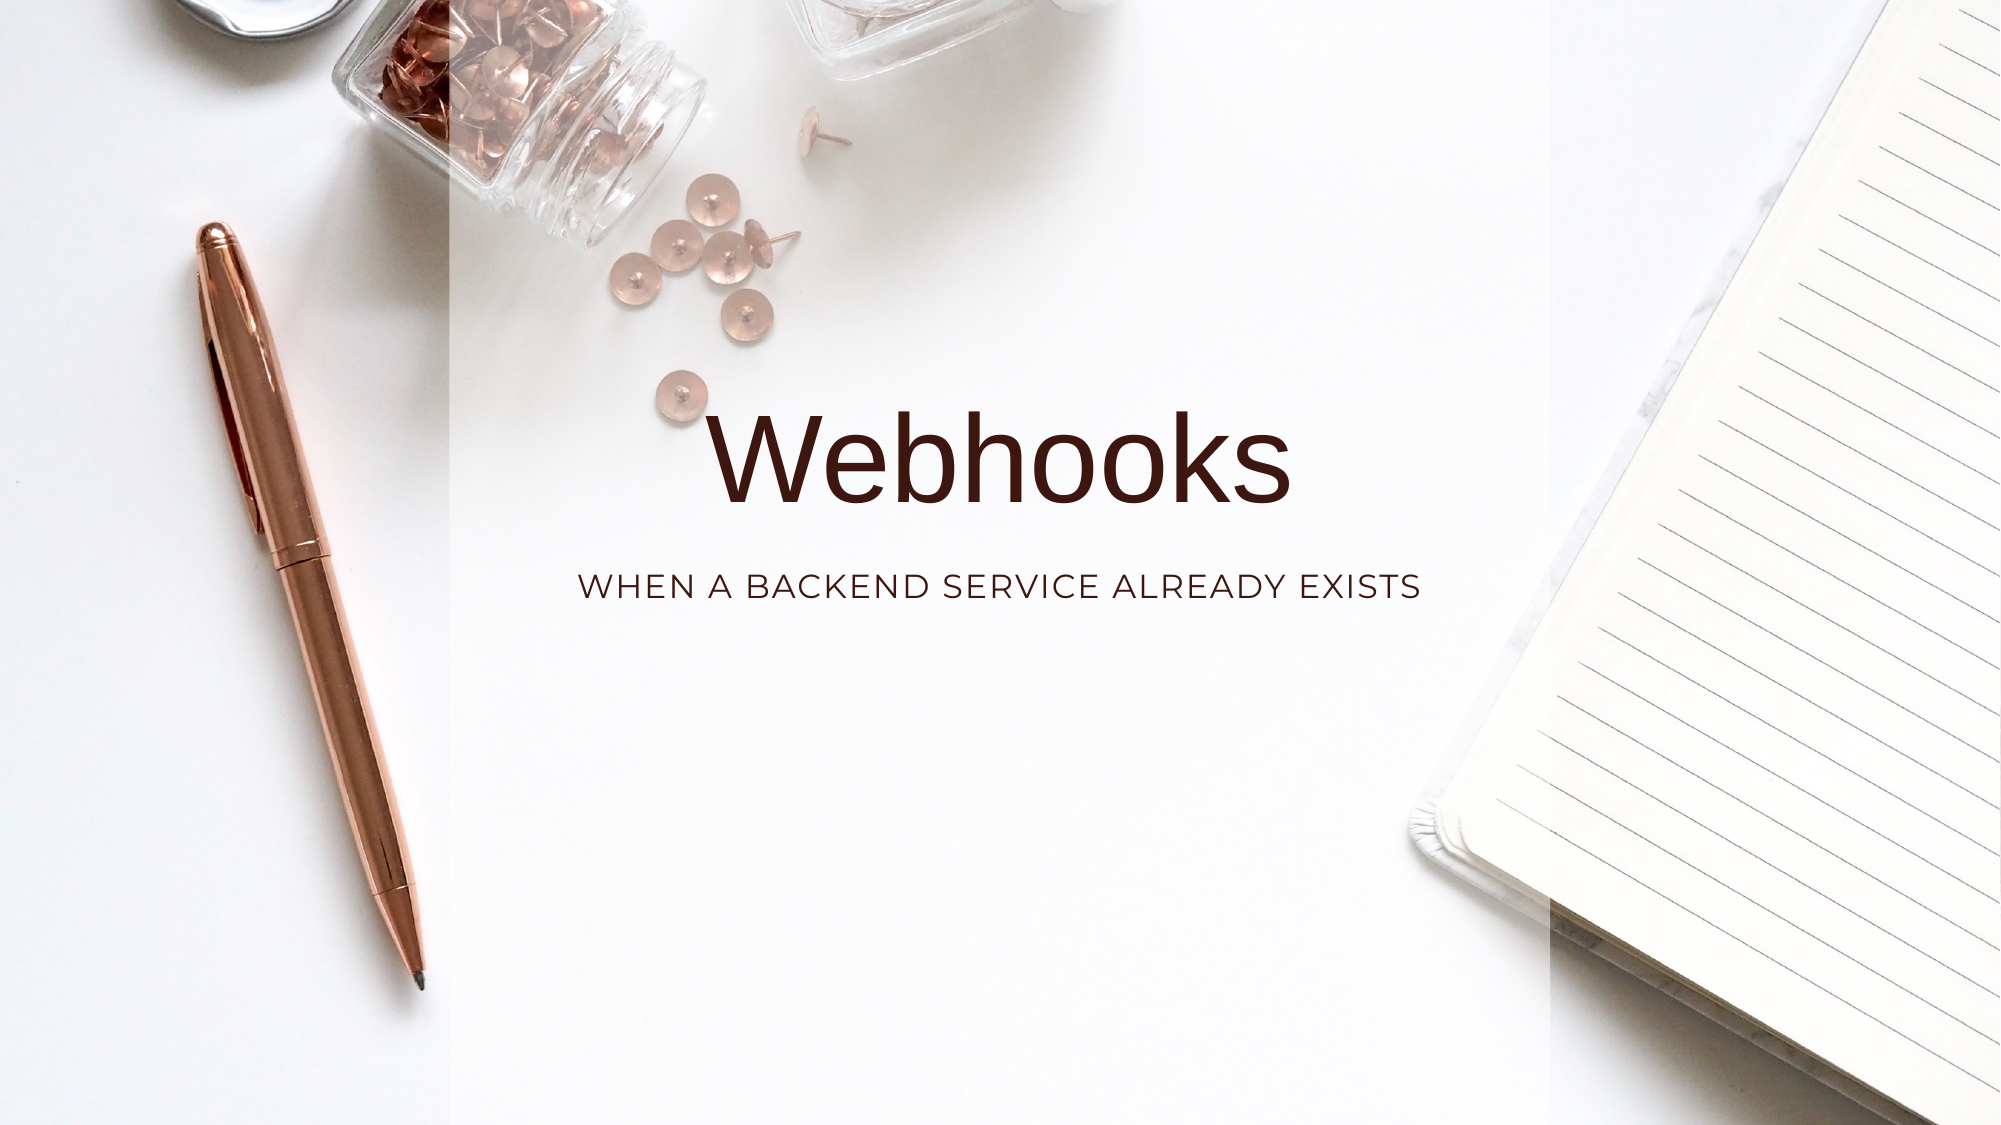

# Webhooks
When a backend service already exists